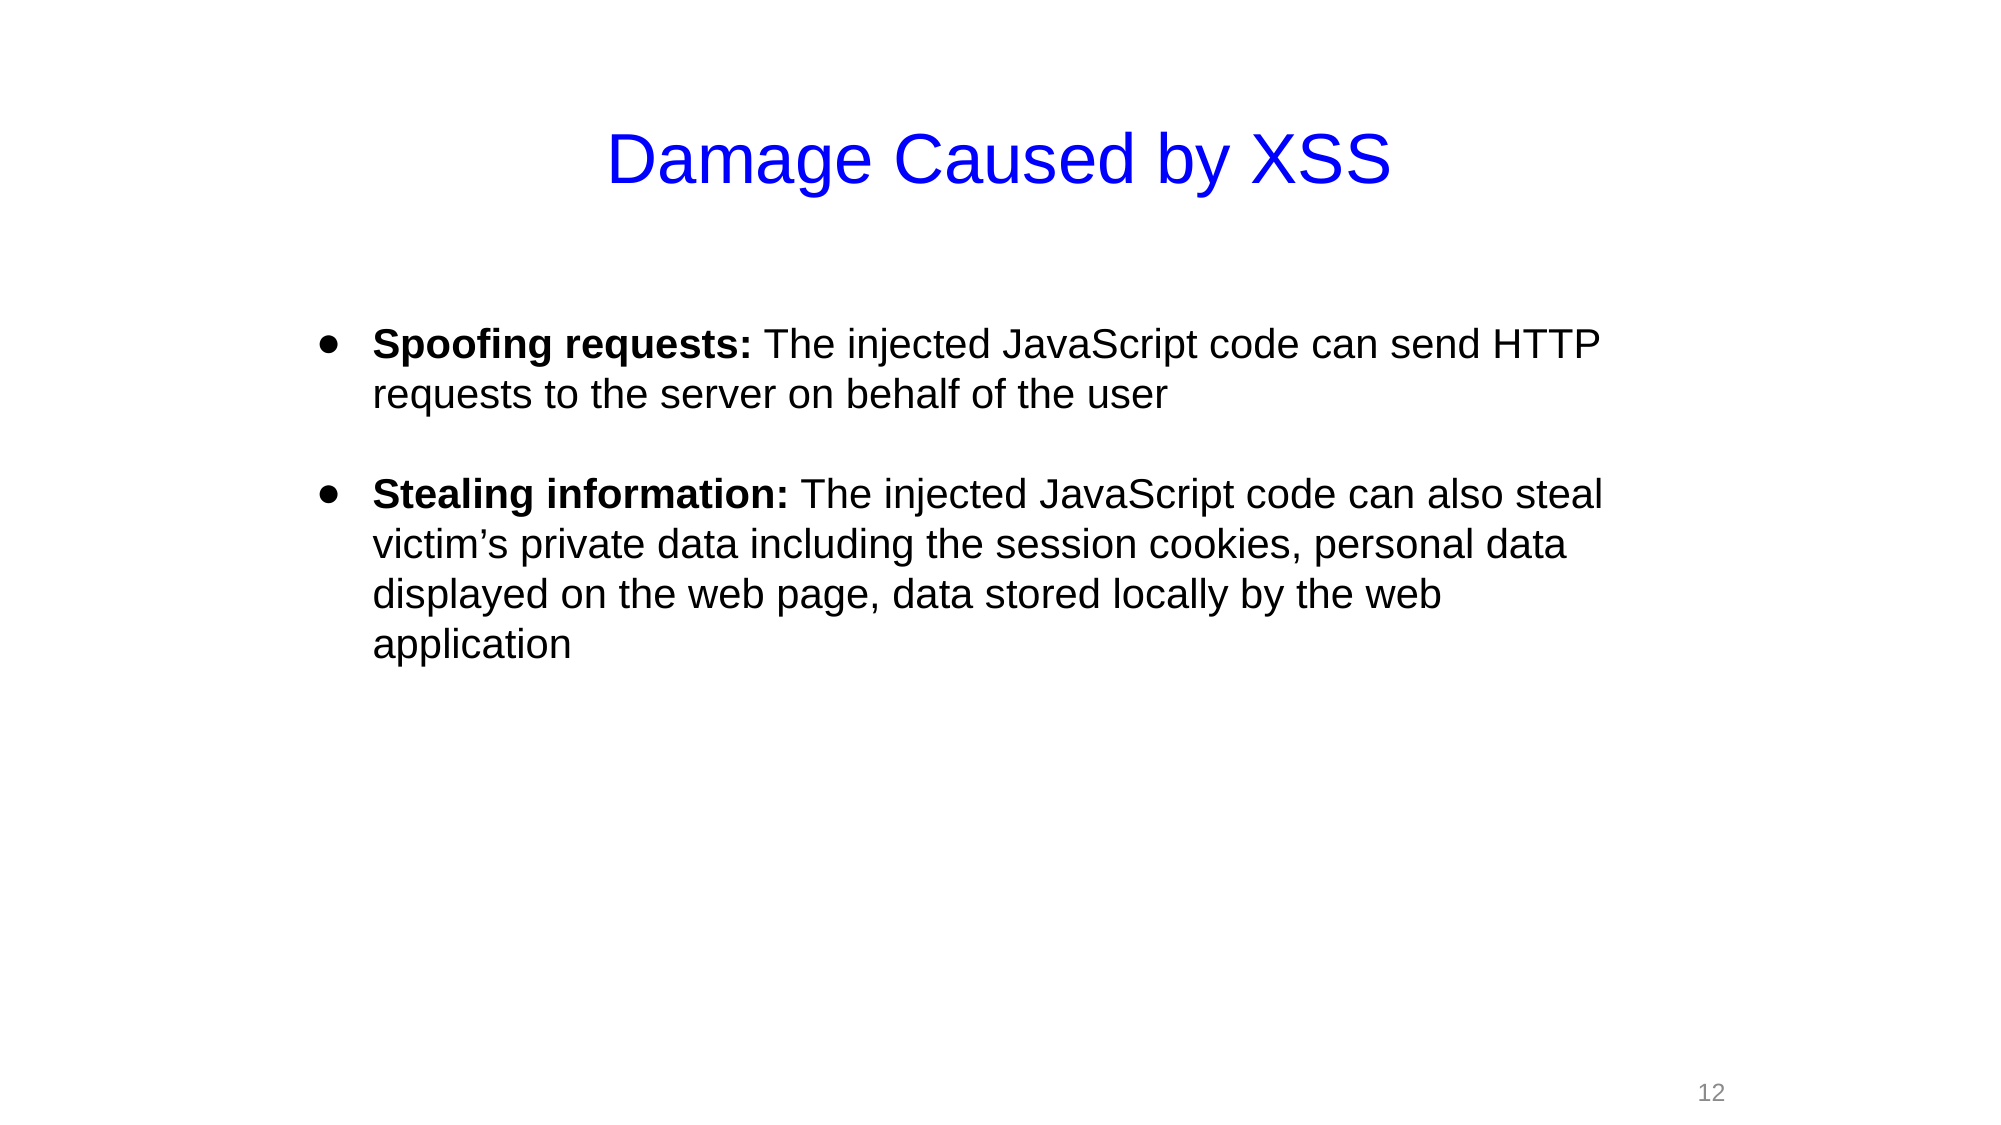

# Damage Caused by XSS

Spoofing requests: The injected JavaScript code can send HTTP requests to the server on behalf of the user

Stealing information: The injected JavaScript code can also steal victim’s private data including the session cookies, personal data displayed on the web page, data stored locally by the web application
12